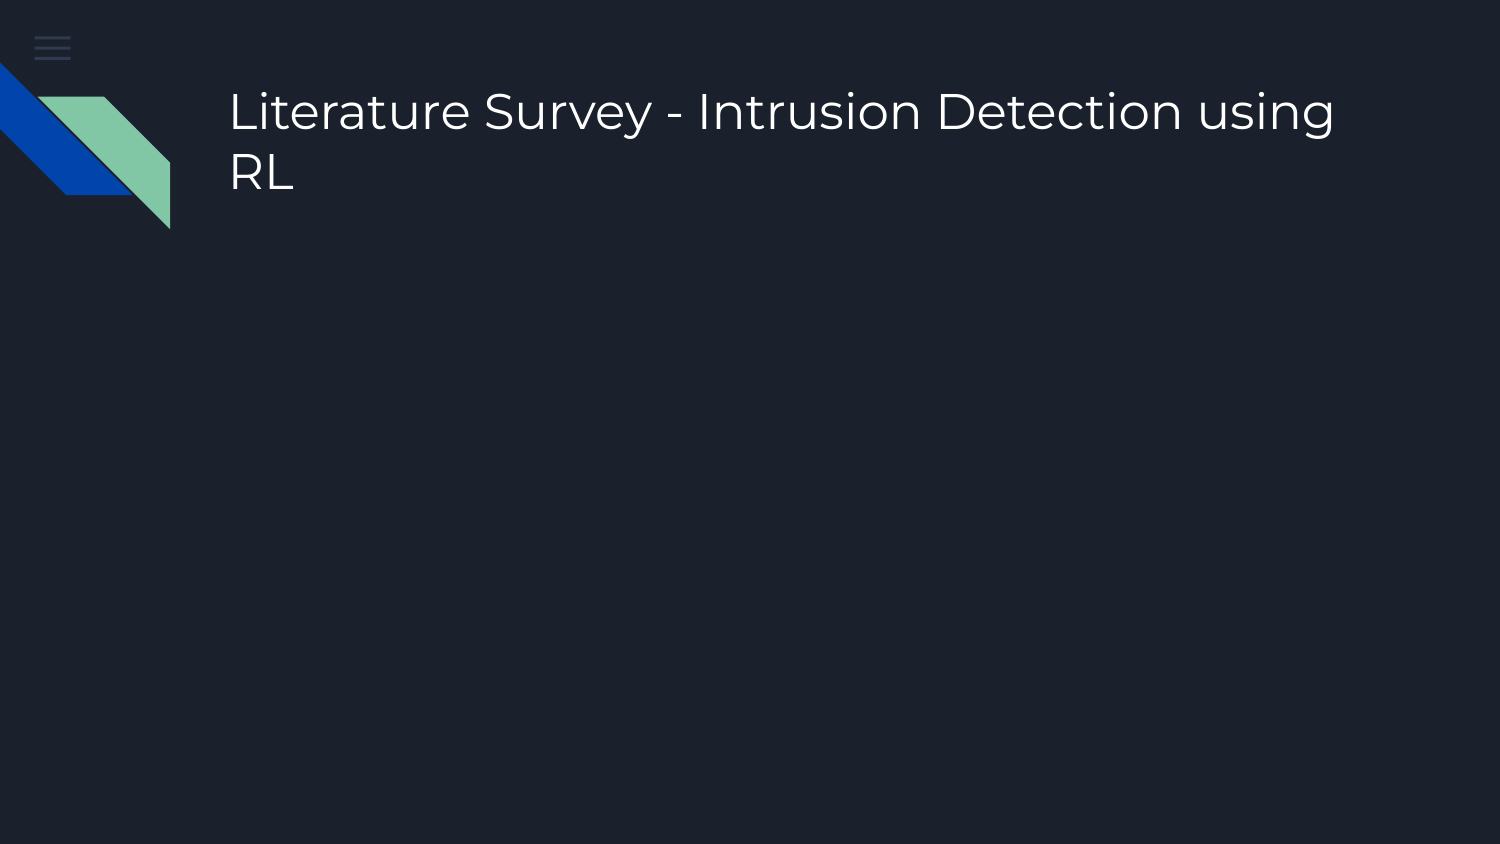

# Literature Survey - Intrusion Detection using RL